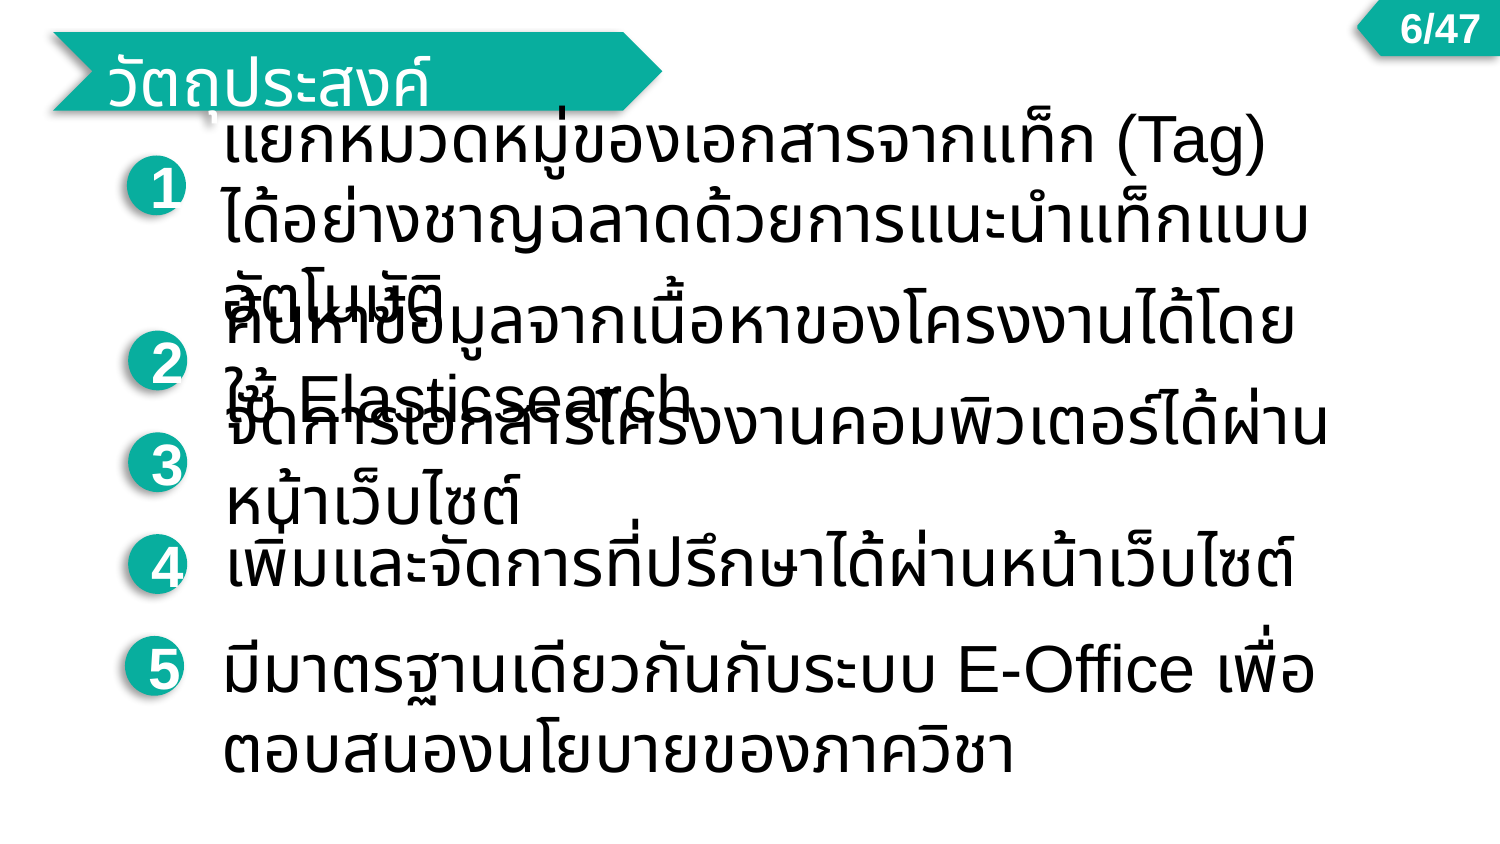

6/47
วัตถุประสงค์
แยกหมวดหมู่ของเอกสารจากแท็ก (Tag) ได้อย่างชาญฉลาดด้วยการแนะนำแท็กแบบอัตโนมัติ
1
ค้นหาข้อมูลจากเนื้อหาของโครงงานได้โดยใช้ Elasticsearch
2
จัดการเอกสารโครงงานคอมพิวเตอร์ได้ผ่านหน้าเว็บไซต์
3
เพิ่มและจัดการที่ปรึกษาได้ผ่านหน้าเว็บไซต์
4
มีมาตรฐานเดียวกันกับระบบ E-Office เพื่อตอบสนองนโยบายของภาควิชา
5